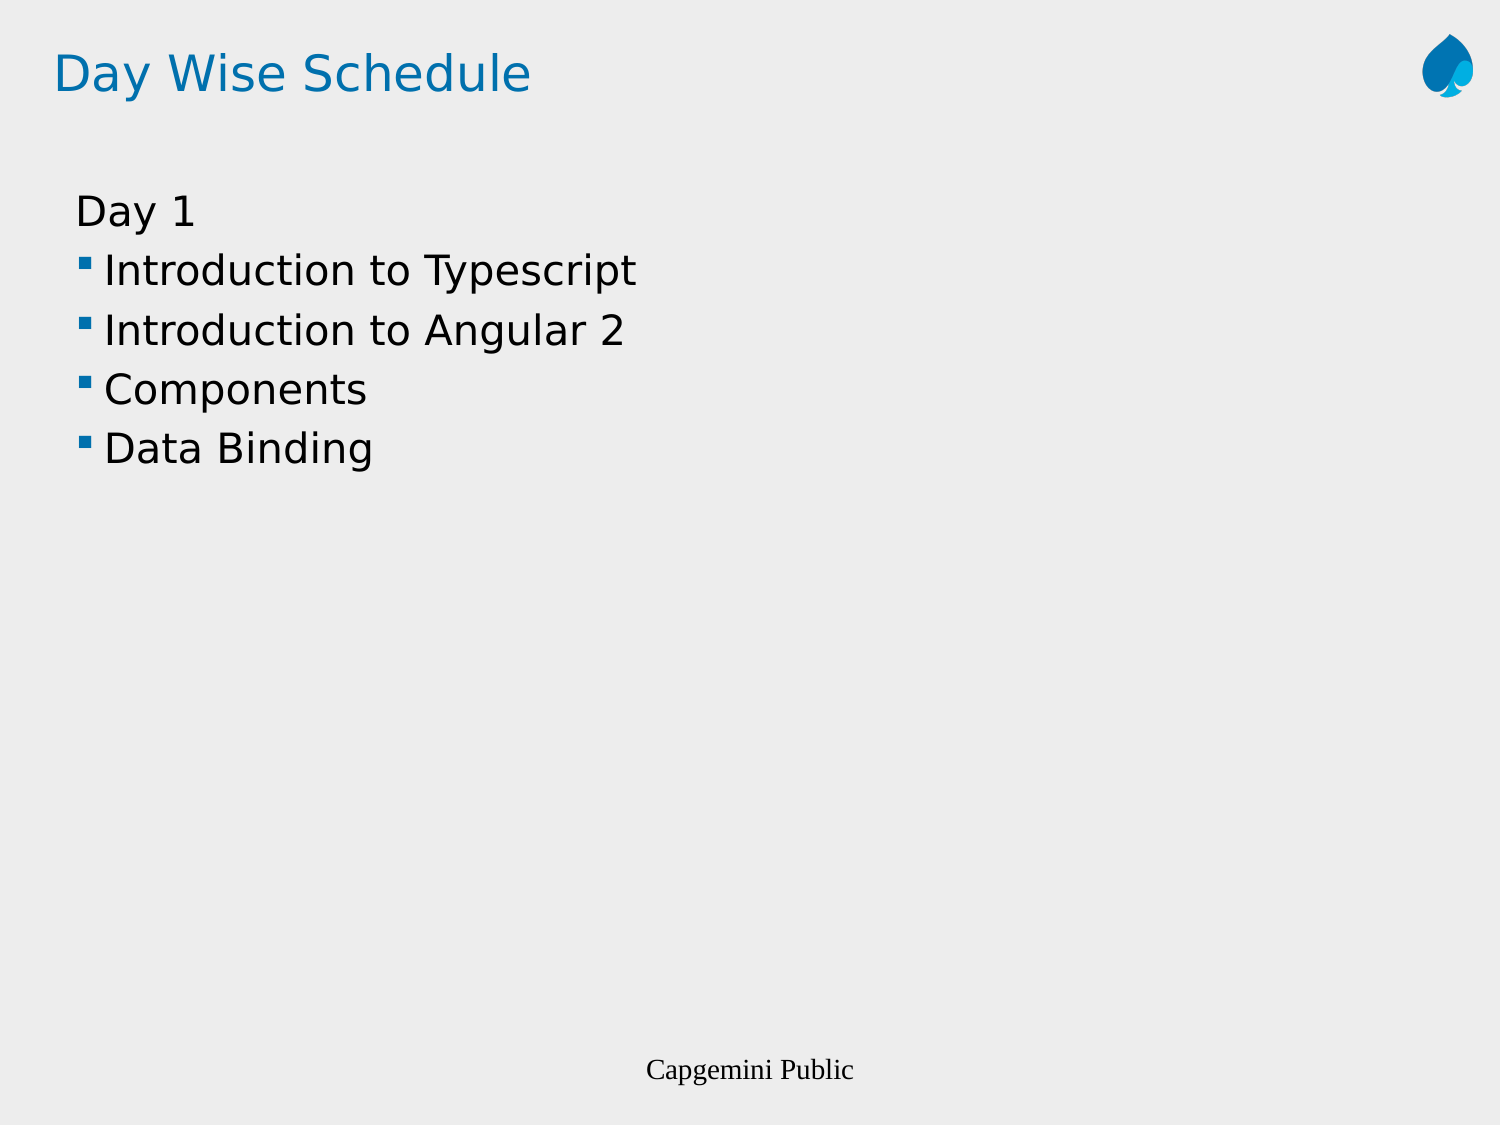

# Day Wise Schedule
Day 1
Introduction to Typescript
Introduction to Angular 2
Components
Data Binding

Capgemini Public